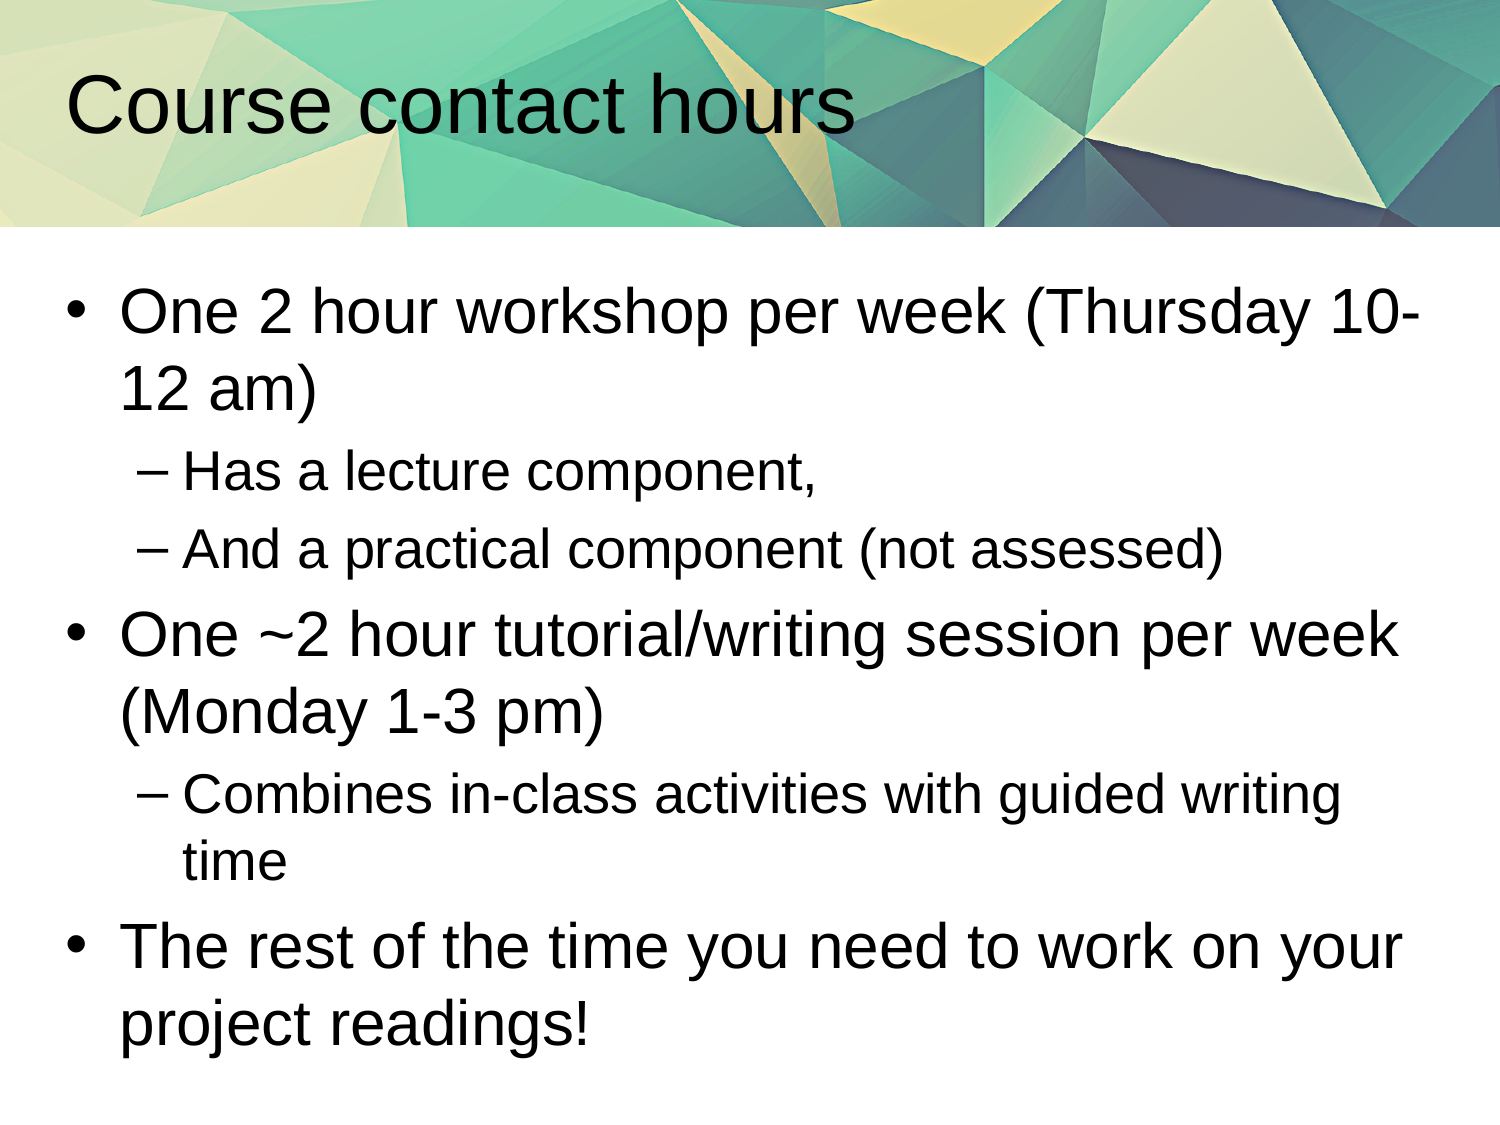

# Course contact hours
One 2 hour workshop per week (Thursday 10-12 am)
Has a lecture component,
And a practical component (not assessed)
One ~2 hour tutorial/writing session per week (Monday 1-3 pm)
Combines in-class activities with guided writing time
The rest of the time you need to work on your project readings!